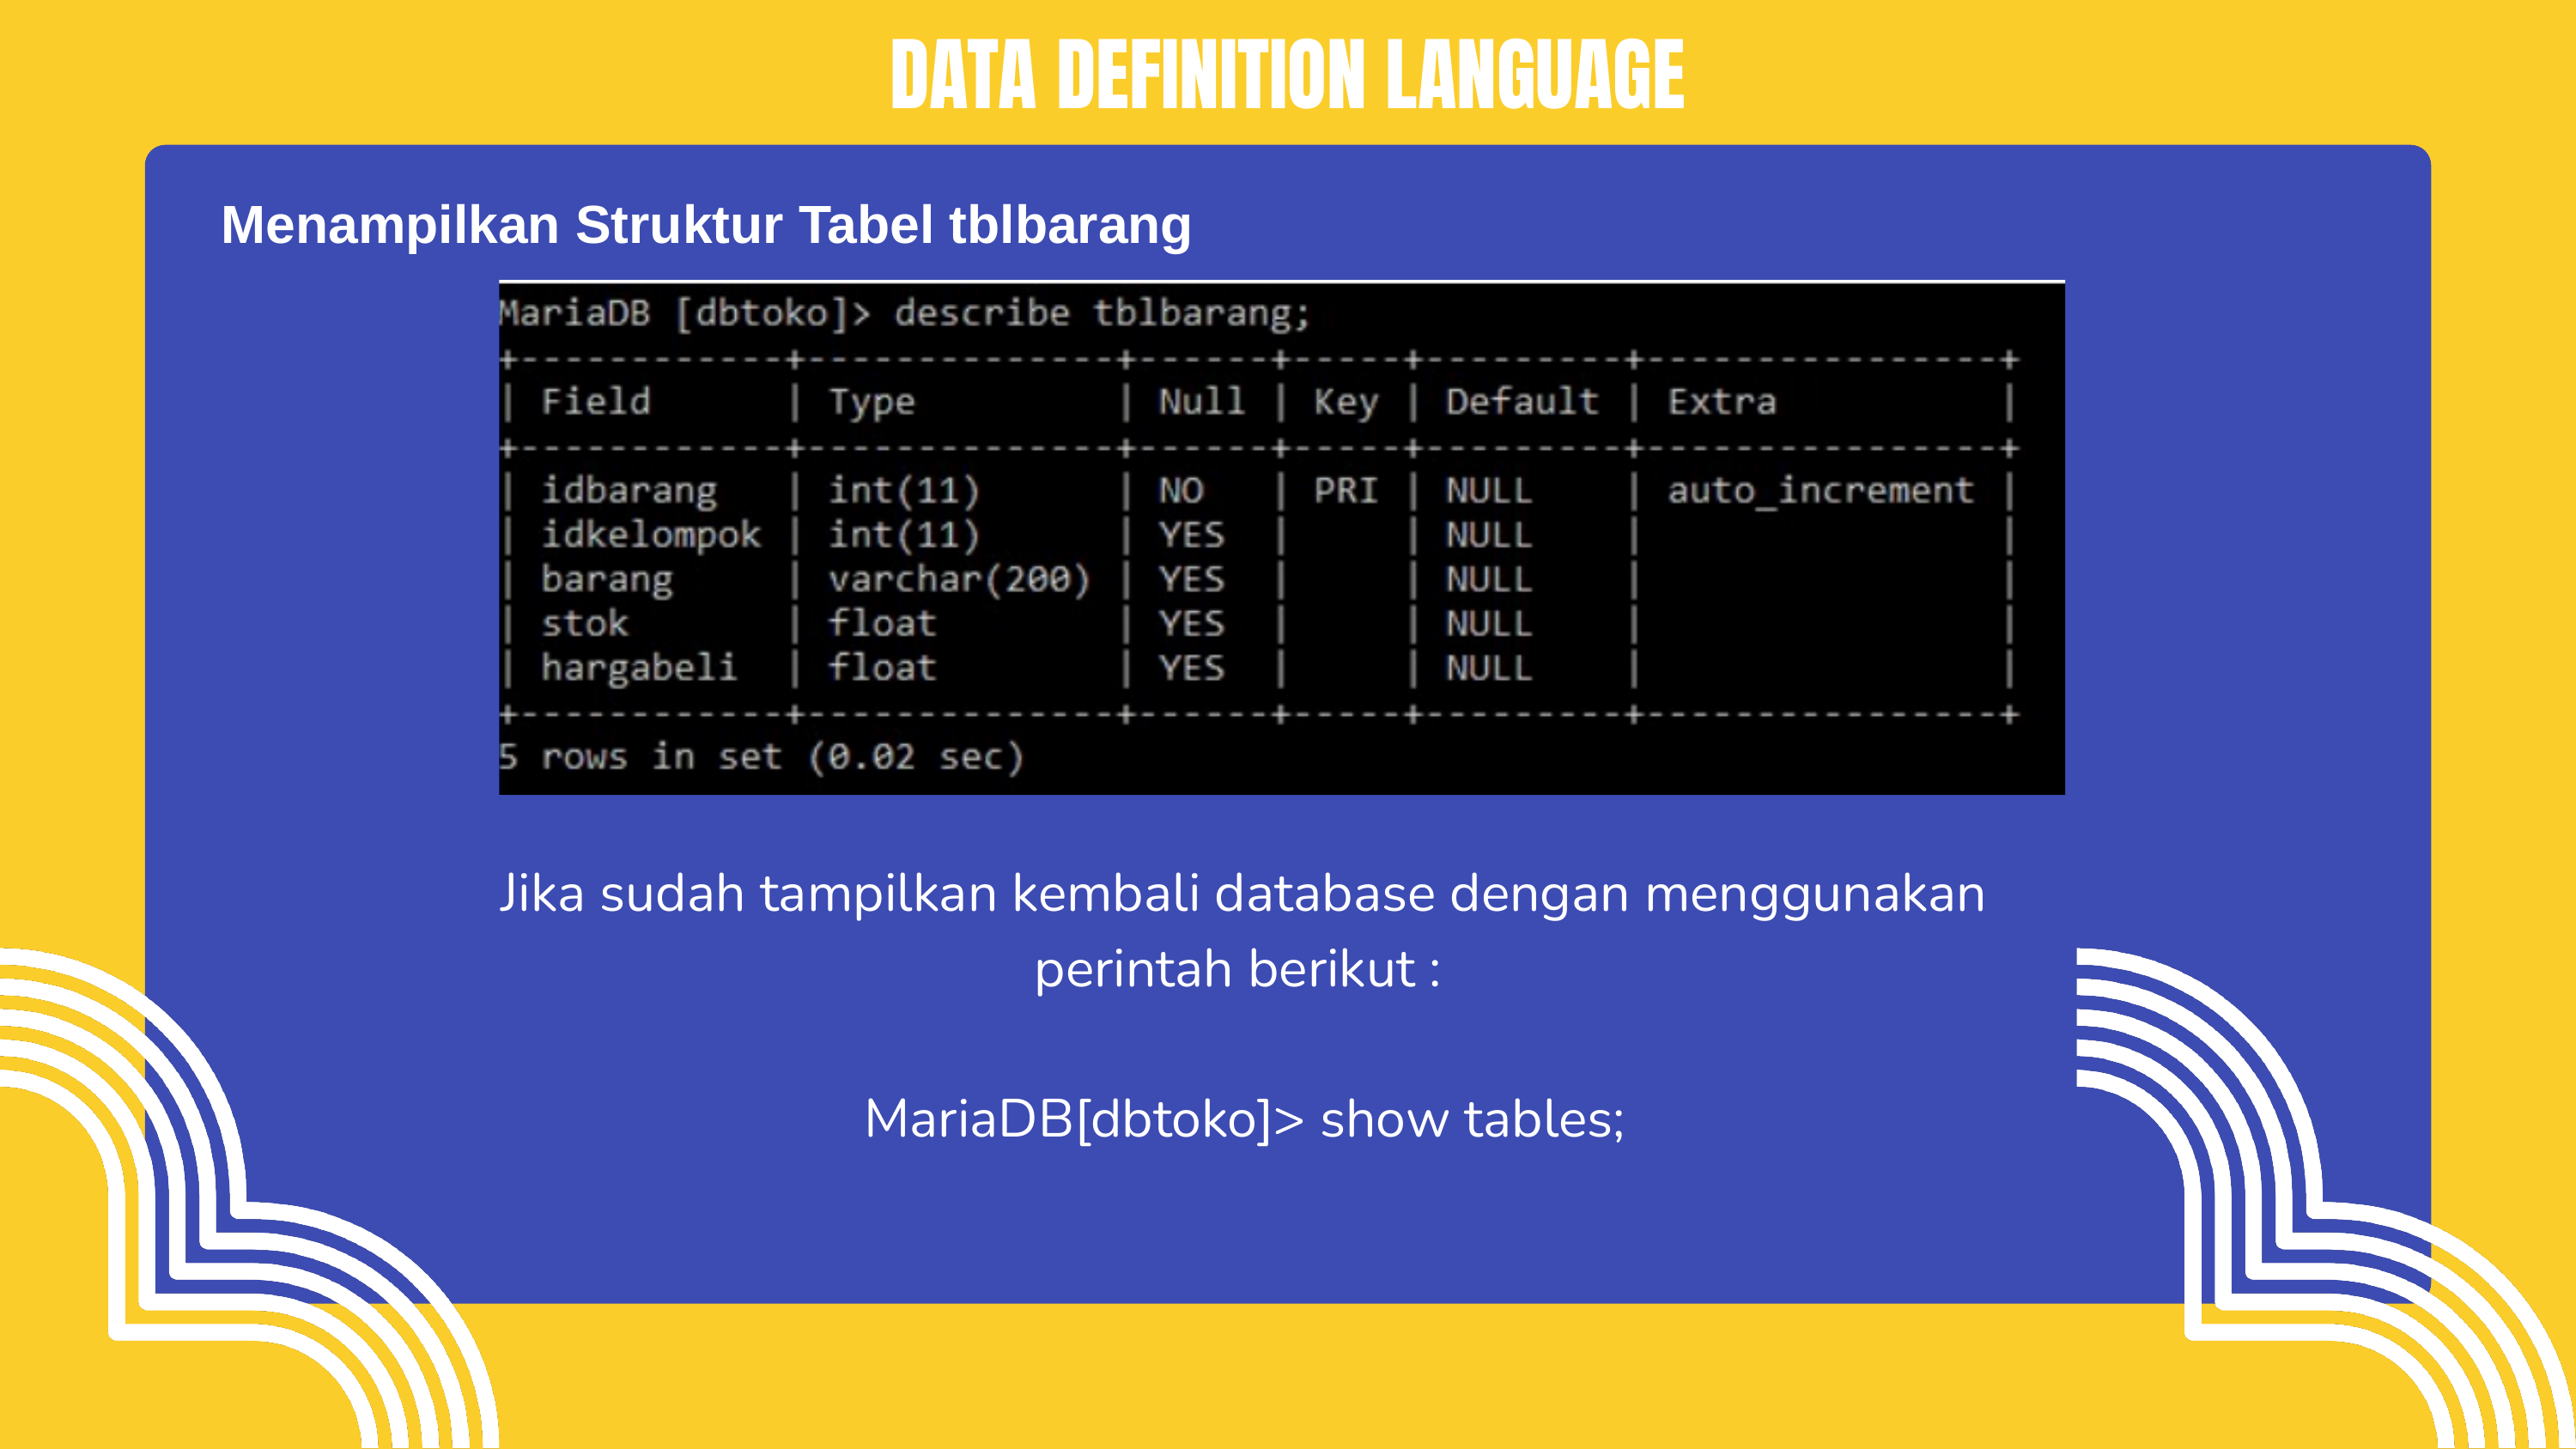

DATA DEFINITION LANGUAGE

Menampilkan Struktur Tabel tblbarang

Jika sudah tampilkan kembali database dengan menggunakan perintah berikut :

MariaDB[dbtoko]> show tables;